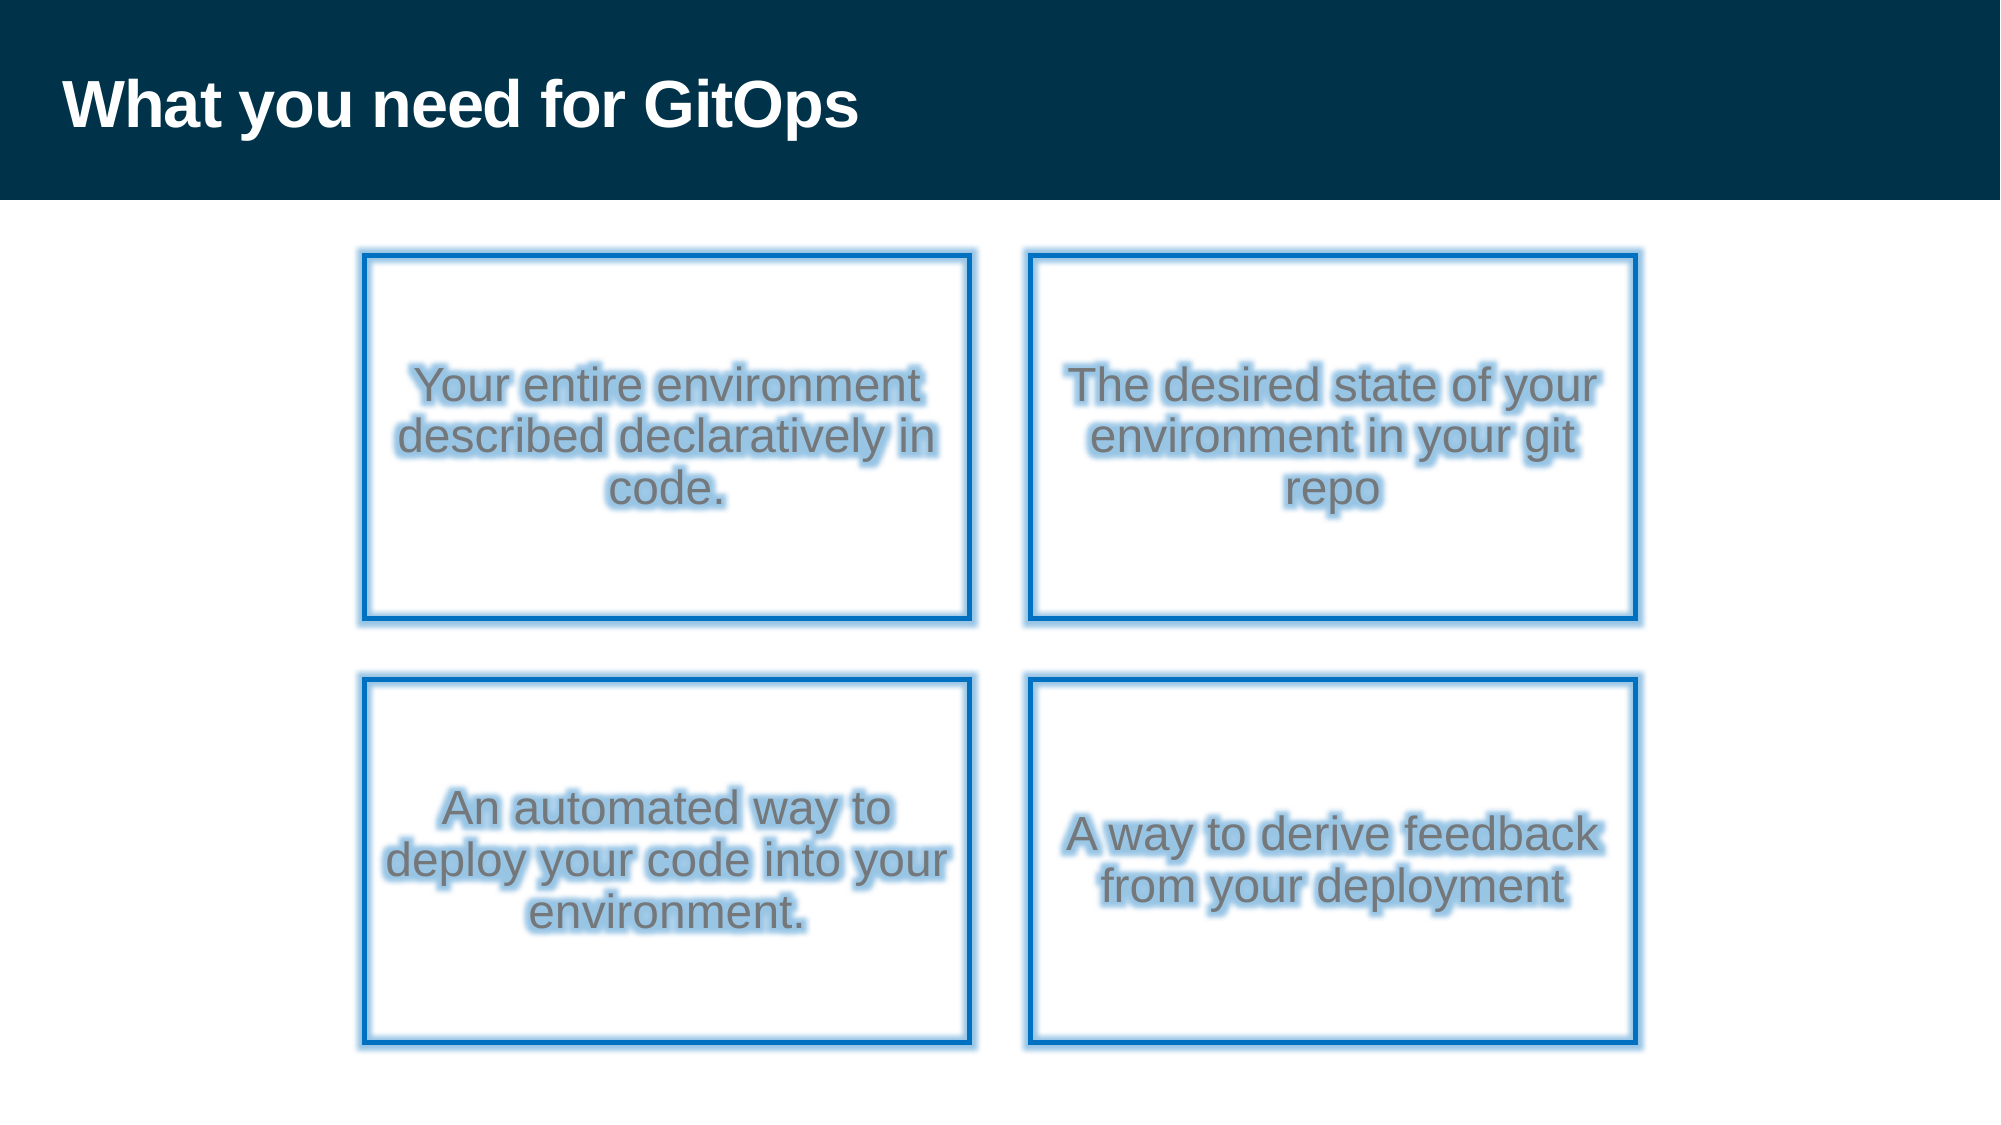

# What you need for GitOps
Your entire environment described declaratively in code.
The desired state of your environment in your git repo
An automated way to deploy your code into your environment.
A way to derive feedback from your deployment